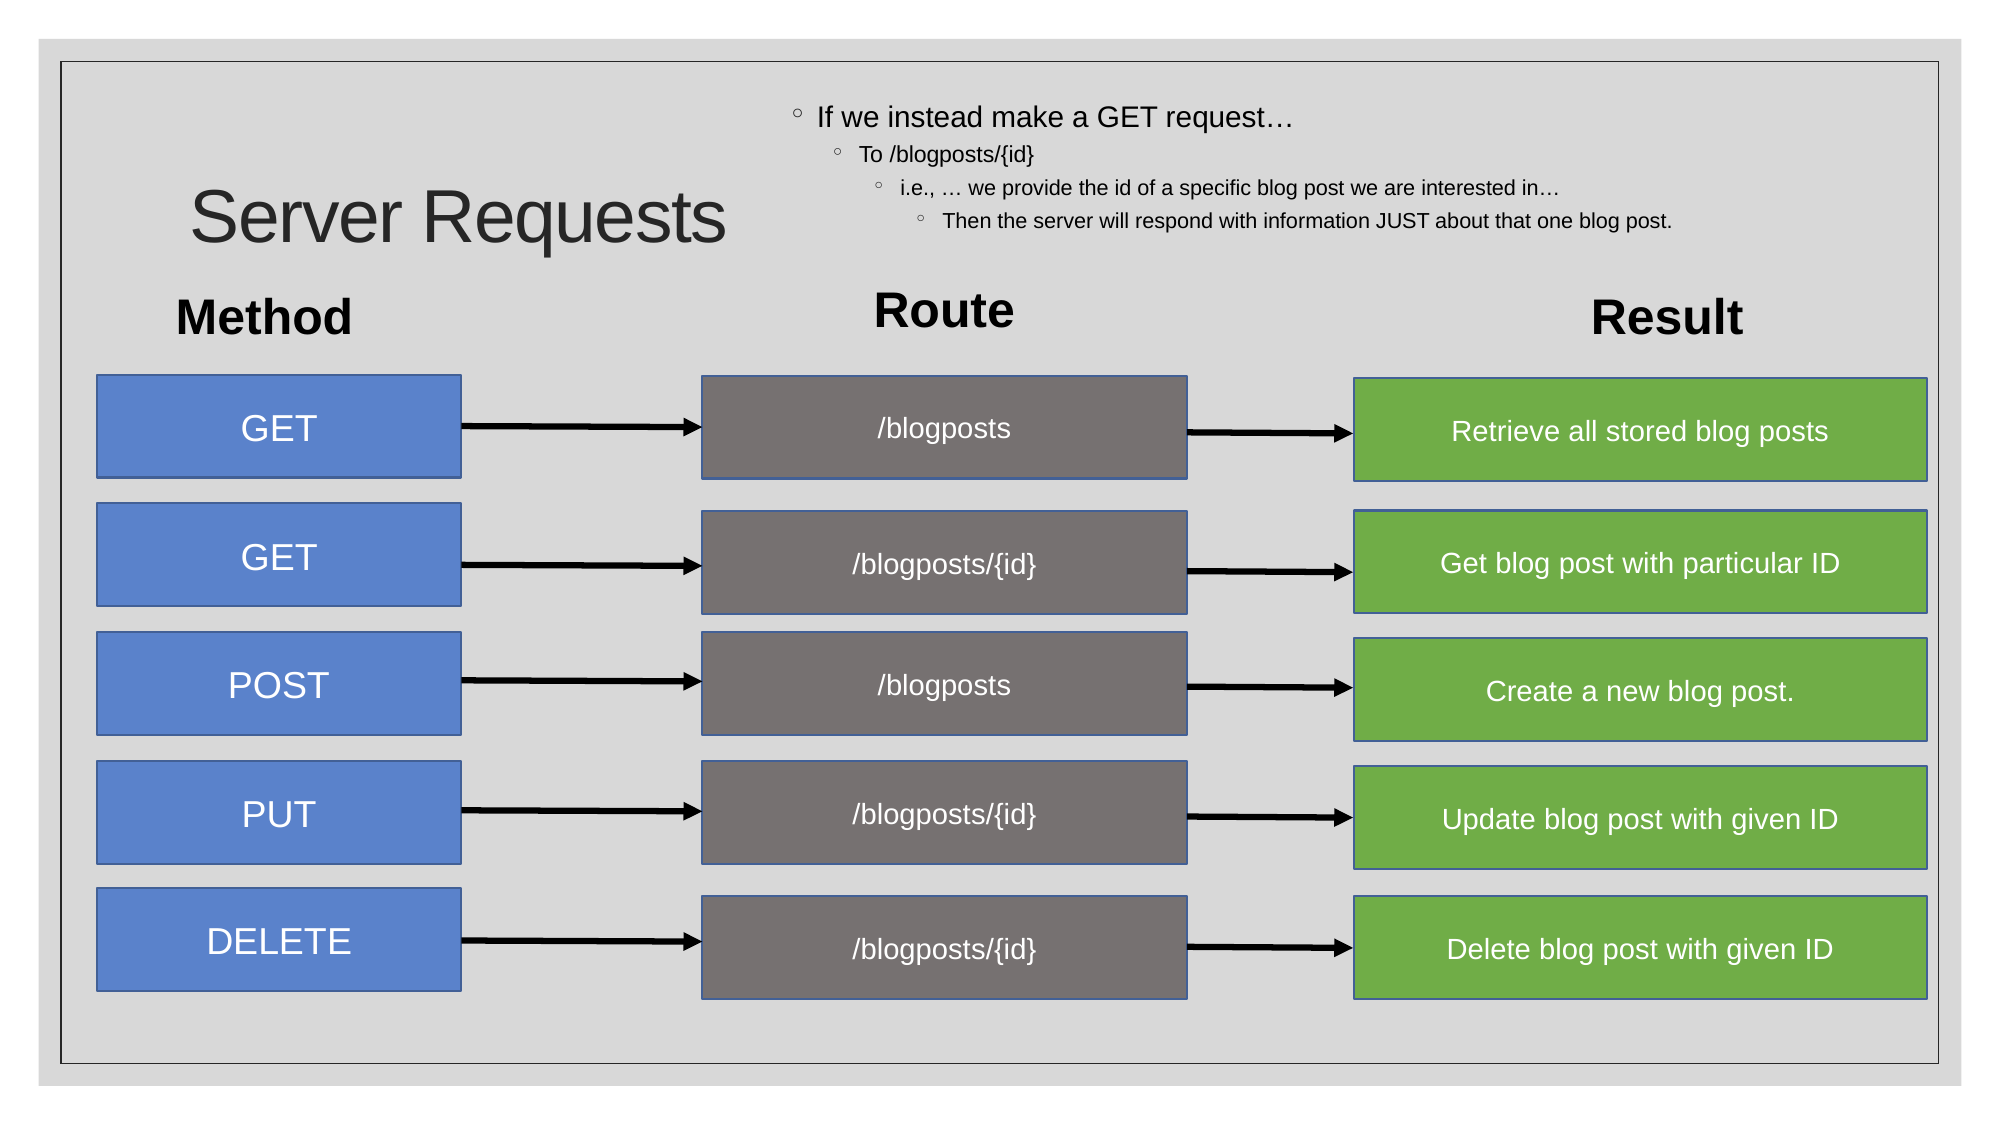

If we instead make a GET request…
To /blogposts/{id}
i.e., … we provide the id of a specific blog post we are interested in…
Then the server will respond with information JUST about that one blog post.

# Server Requests
Route
Method
Result
GET
/blogposts
Retrieve all stored blog posts
GET
Get blog post with particular ID
/blogposts/{id}
/blogposts
POST
Create a new blog post.
PUT
/blogposts/{id}
Update blog post with given ID
DELETE
/blogposts/{id}
Delete blog post with given ID